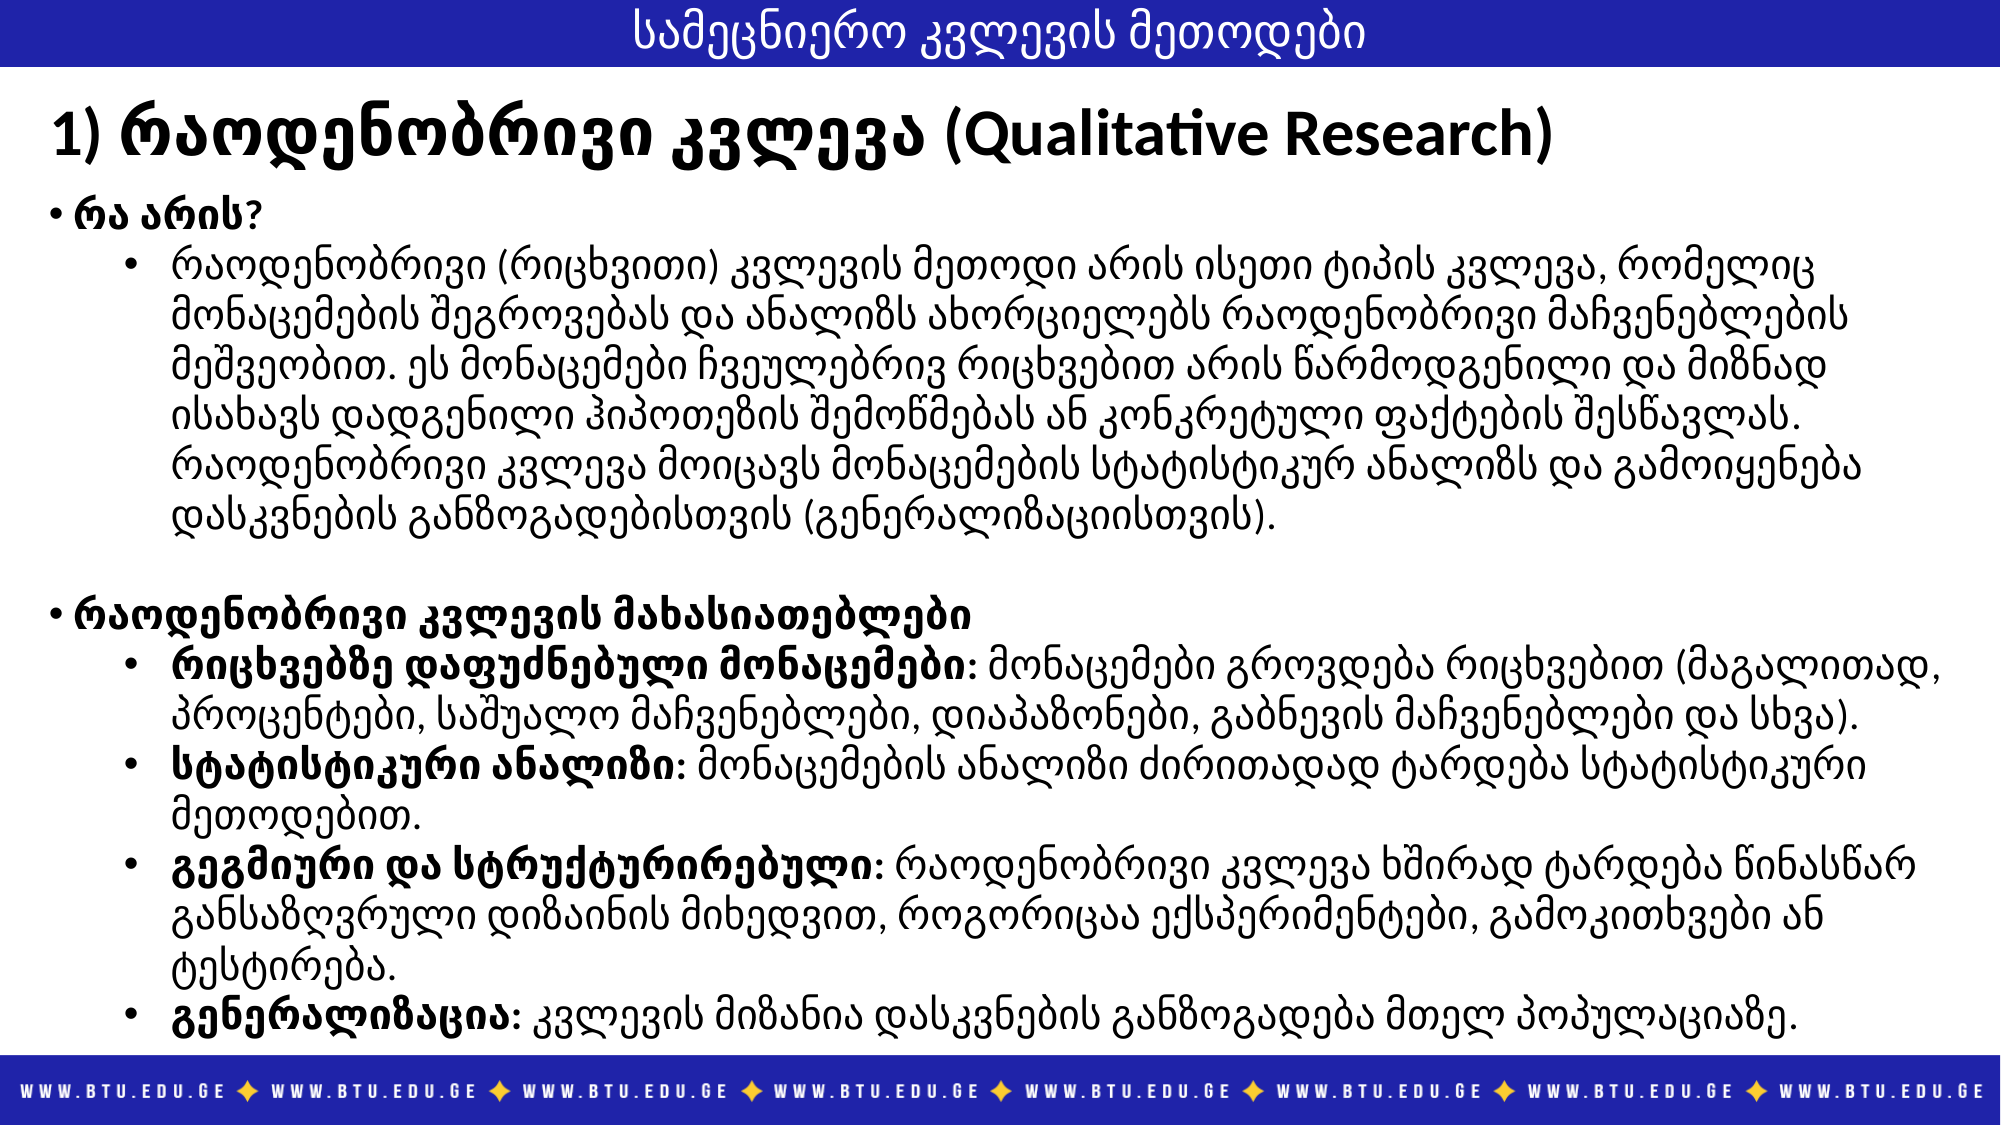

# სამეცნიერო კვლევის მეთოდები
1) რაოდენობრივი კვლევა (Qualitative Research)
 რა არის?
რაოდენობრივი (რიცხვითი) კვლევის მეთოდი არის ისეთი ტიპის კვლევა, რომელიც მონაცემების შეგროვებას და ანალიზს ახორციელებს რაოდენობრივი მაჩვენებლების მეშვეობით. ეს მონაცემები ჩვეულებრივ რიცხვებით არის წარმოდგენილი და მიზნად ისახავს დადგენილი ჰიპოთეზის შემოწმებას ან კონკრეტული ფაქტების შესწავლას. რაოდენობრივი კვლევა მოიცავს მონაცემების სტატისტიკურ ანალიზს და გამოიყენება დასკვნების განზოგადებისთვის (გენერალიზაციისთვის).

 რაოდენობრივი კვლევის მახასიათებლები
რიცხვებზე დაფუძნებული მონაცემები: მონაცემები გროვდება რიცხვებით (მაგალითად, პროცენტები, საშუალო მაჩვენებლები, დიაპაზონები, გაბნევის მაჩვენებლები და სხვა).
სტატისტიკური ანალიზი: მონაცემების ანალიზი ძირითადად ტარდება სტატისტიკური მეთოდებით.
გეგმიური და სტრუქტურირებული: რაოდენობრივი კვლევა ხშირად ტარდება წინასწარ განსაზღვრული დიზაინის მიხედვით, როგორიცაა ექსპერიმენტები, გამოკითხვები ან ტესტირება.
გენერალიზაცია: კვლევის მიზანია დასკვნების განზოგადება მთელ პოპულაციაზე.